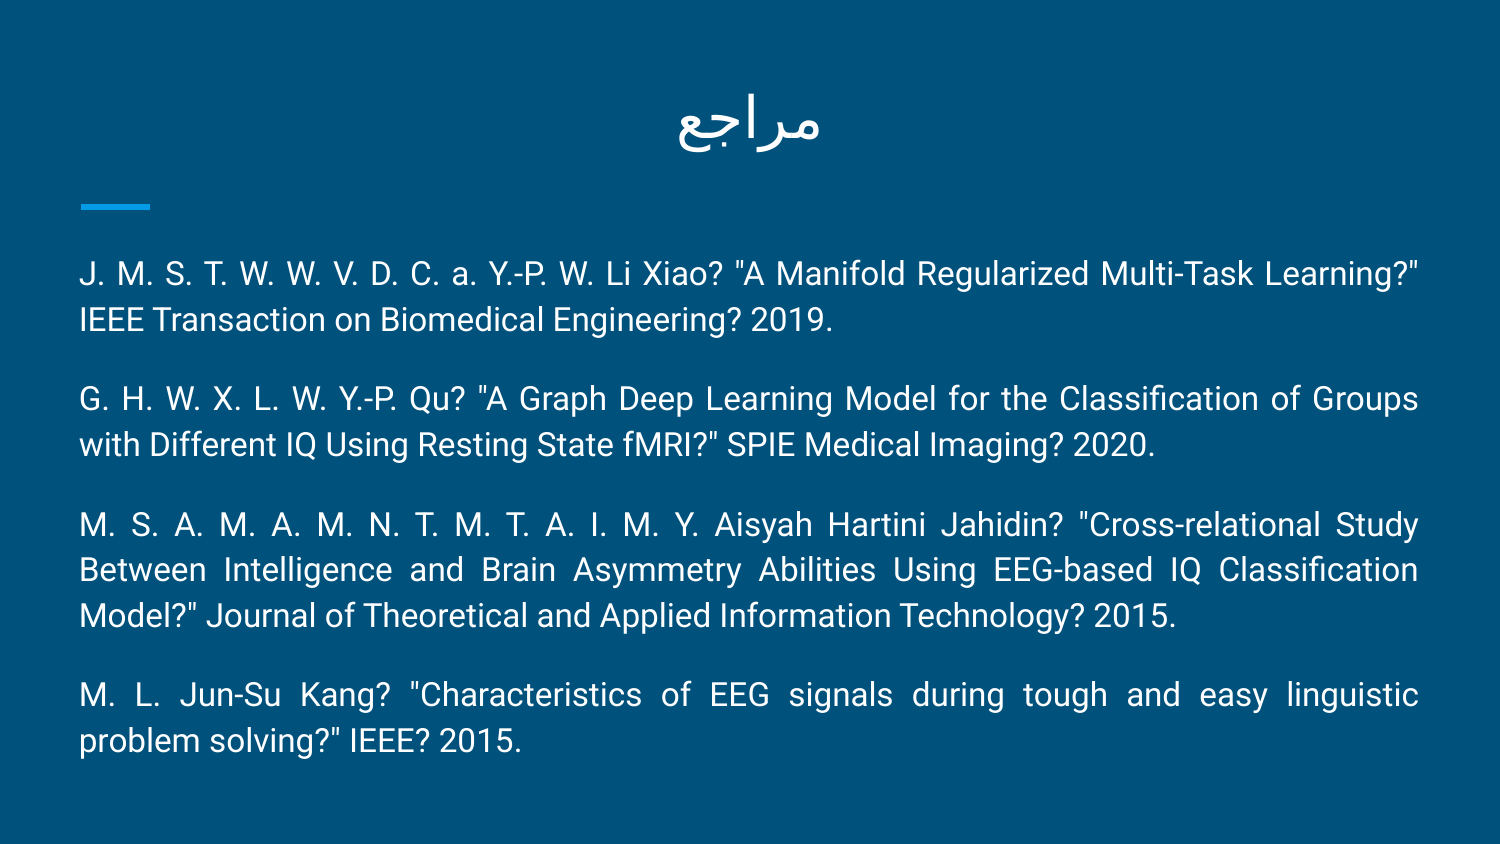

# مراجع
J. M. S. T. W. W. V. D. C. a. Y.-P. W. Li Xiao? "A Manifold Regularized Multi-Task Learning?" IEEE Transaction on Biomedical Engineering? 2019.
G. H. W. X. L. W. Y.-P. Qu? "A Graph Deep Learning Model for the Classification of Groups with Different IQ Using Resting State fMRI?" SPIE Medical Imaging? 2020.
M. S. A. M. A. M. N. T. M. T. A. I. M. Y. Aisyah Hartini Jahidin? "Cross-relational Study Between Intelligence and Brain Asymmetry Abilities Using EEG-based IQ Classification Model?" Journal of Theoretical and Applied Information Technology? 2015.
M. L. Jun-Su Kang? "Characteristics of EEG signals during tough and easy linguistic problem solving?" IEEE? 2015.